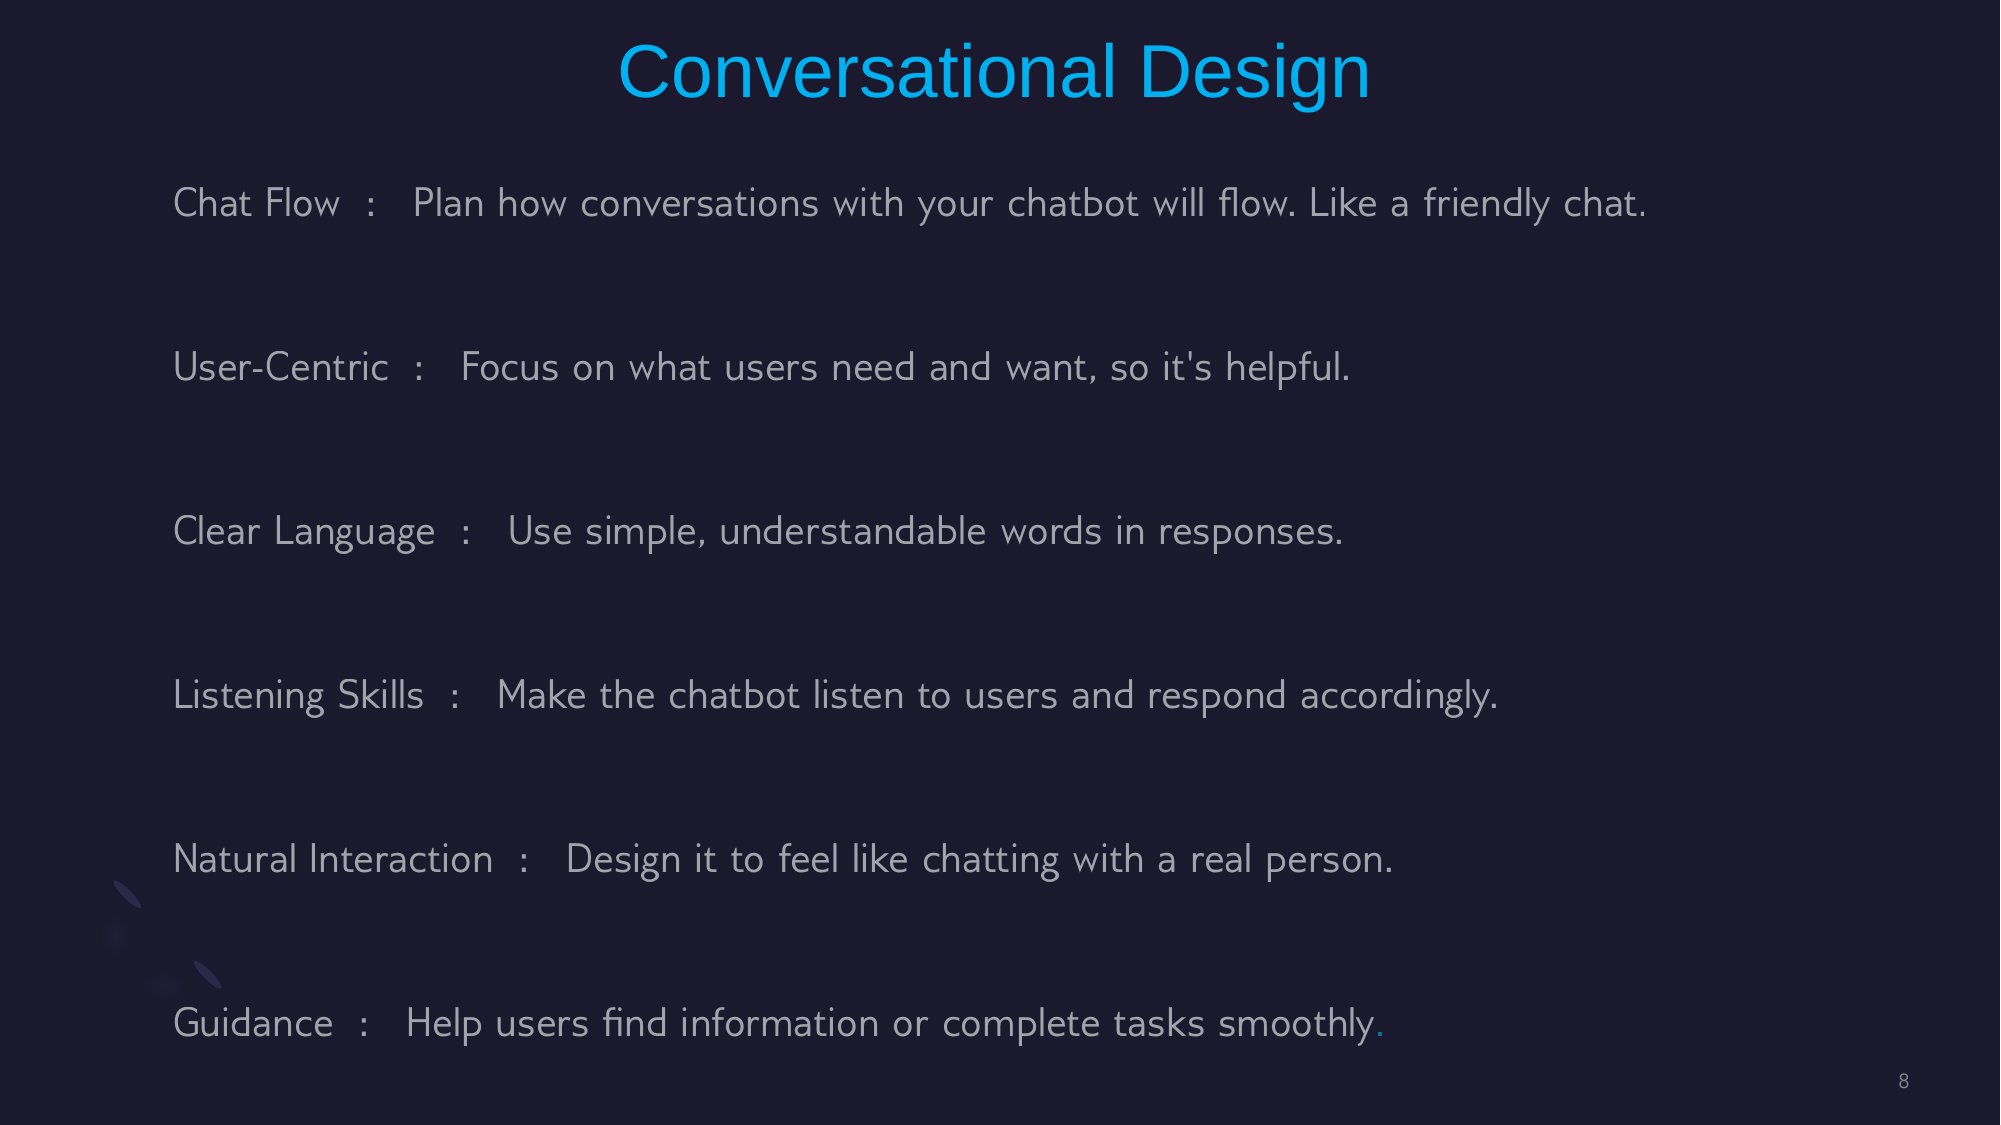

# Conversational Design
Chat Flow  :   Plan how conversations with your chatbot will flow. Like a friendly chat.

User-Centric  :   Focus on what users need and want, so it's helpful.

Clear Language  :   Use simple, understandable words in responses.

Listening Skills  :   Make the chatbot listen to users and respond accordingly.

Natural Interaction  :   Design it to feel like chatting with a real person.

Guidance  :   Help users find information or complete tasks smoothly.

8
Sample Footer Text